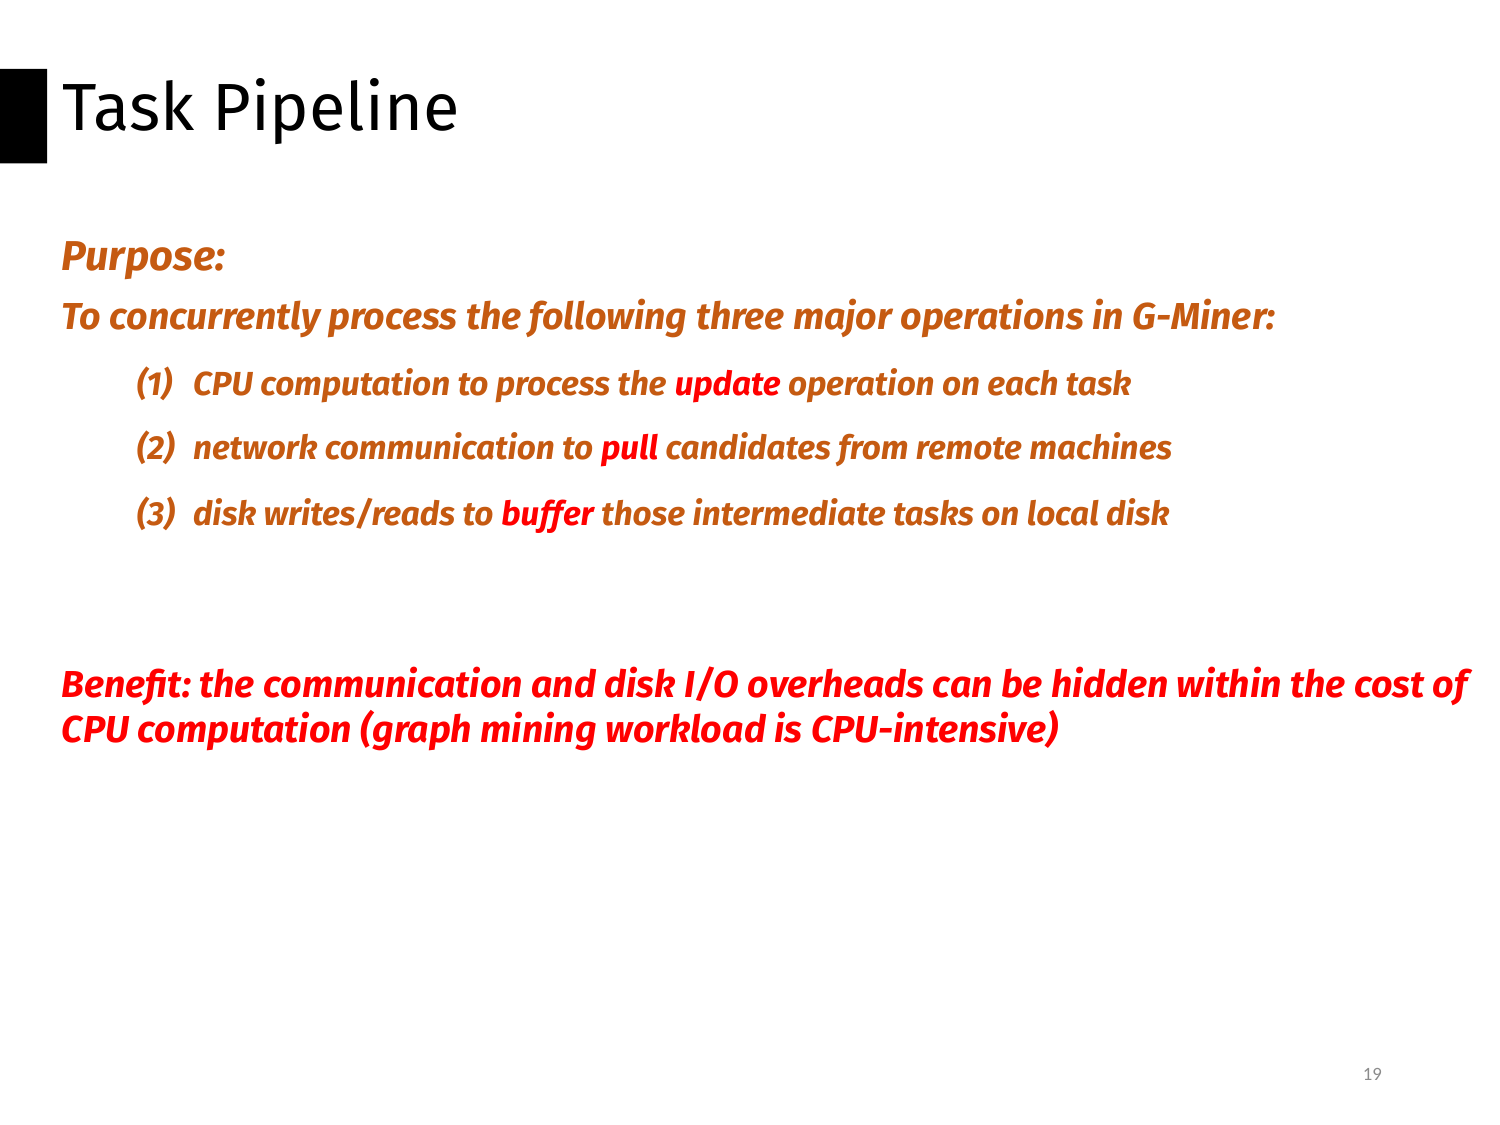

# Task Pipeline

Purpose:
To concurrently process the following three major operations in G-Miner:
CPU computation to process the update operation on each task
network communication to pull candidates from remote machines
disk writes/reads to buﬀer those intermediate tasks on local disk

Benefit: the communication and disk I/O overheads can be hidden within the cost of CPU computation (graph mining workload is CPU-intensive)
19